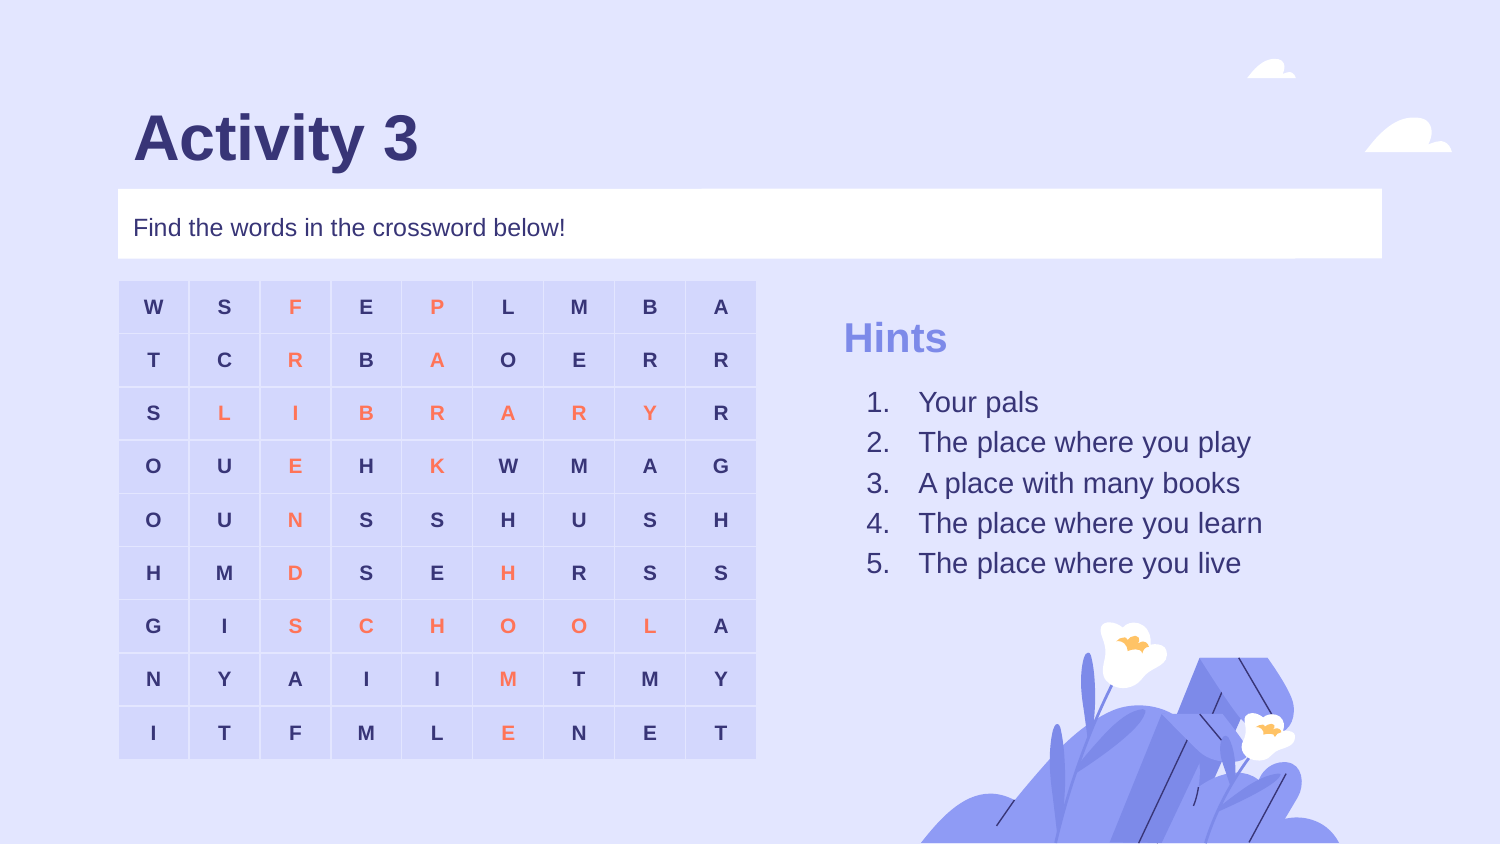

# Activity 3
Find the words in the crossword below!
| W | S | F | E | P | L | M | B | A |
| --- | --- | --- | --- | --- | --- | --- | --- | --- |
| T | C | R | B | A | O | E | R | R |
| S | L | I | B | R | A | R | Y | R |
| O | U | E | H | K | W | M | A | G |
| O | U | N | S | S | H | U | S | H |
| H | M | D | S | E | H | R | S | S |
| G | I | S | C | H | O | O | L | A |
| N | Y | A | I | I | M | T | M | Y |
| I | T | F | M | L | E | N | E | T |
Hints
Your pals
The place where you play
A place with many books
The place where you learn
The place where you live